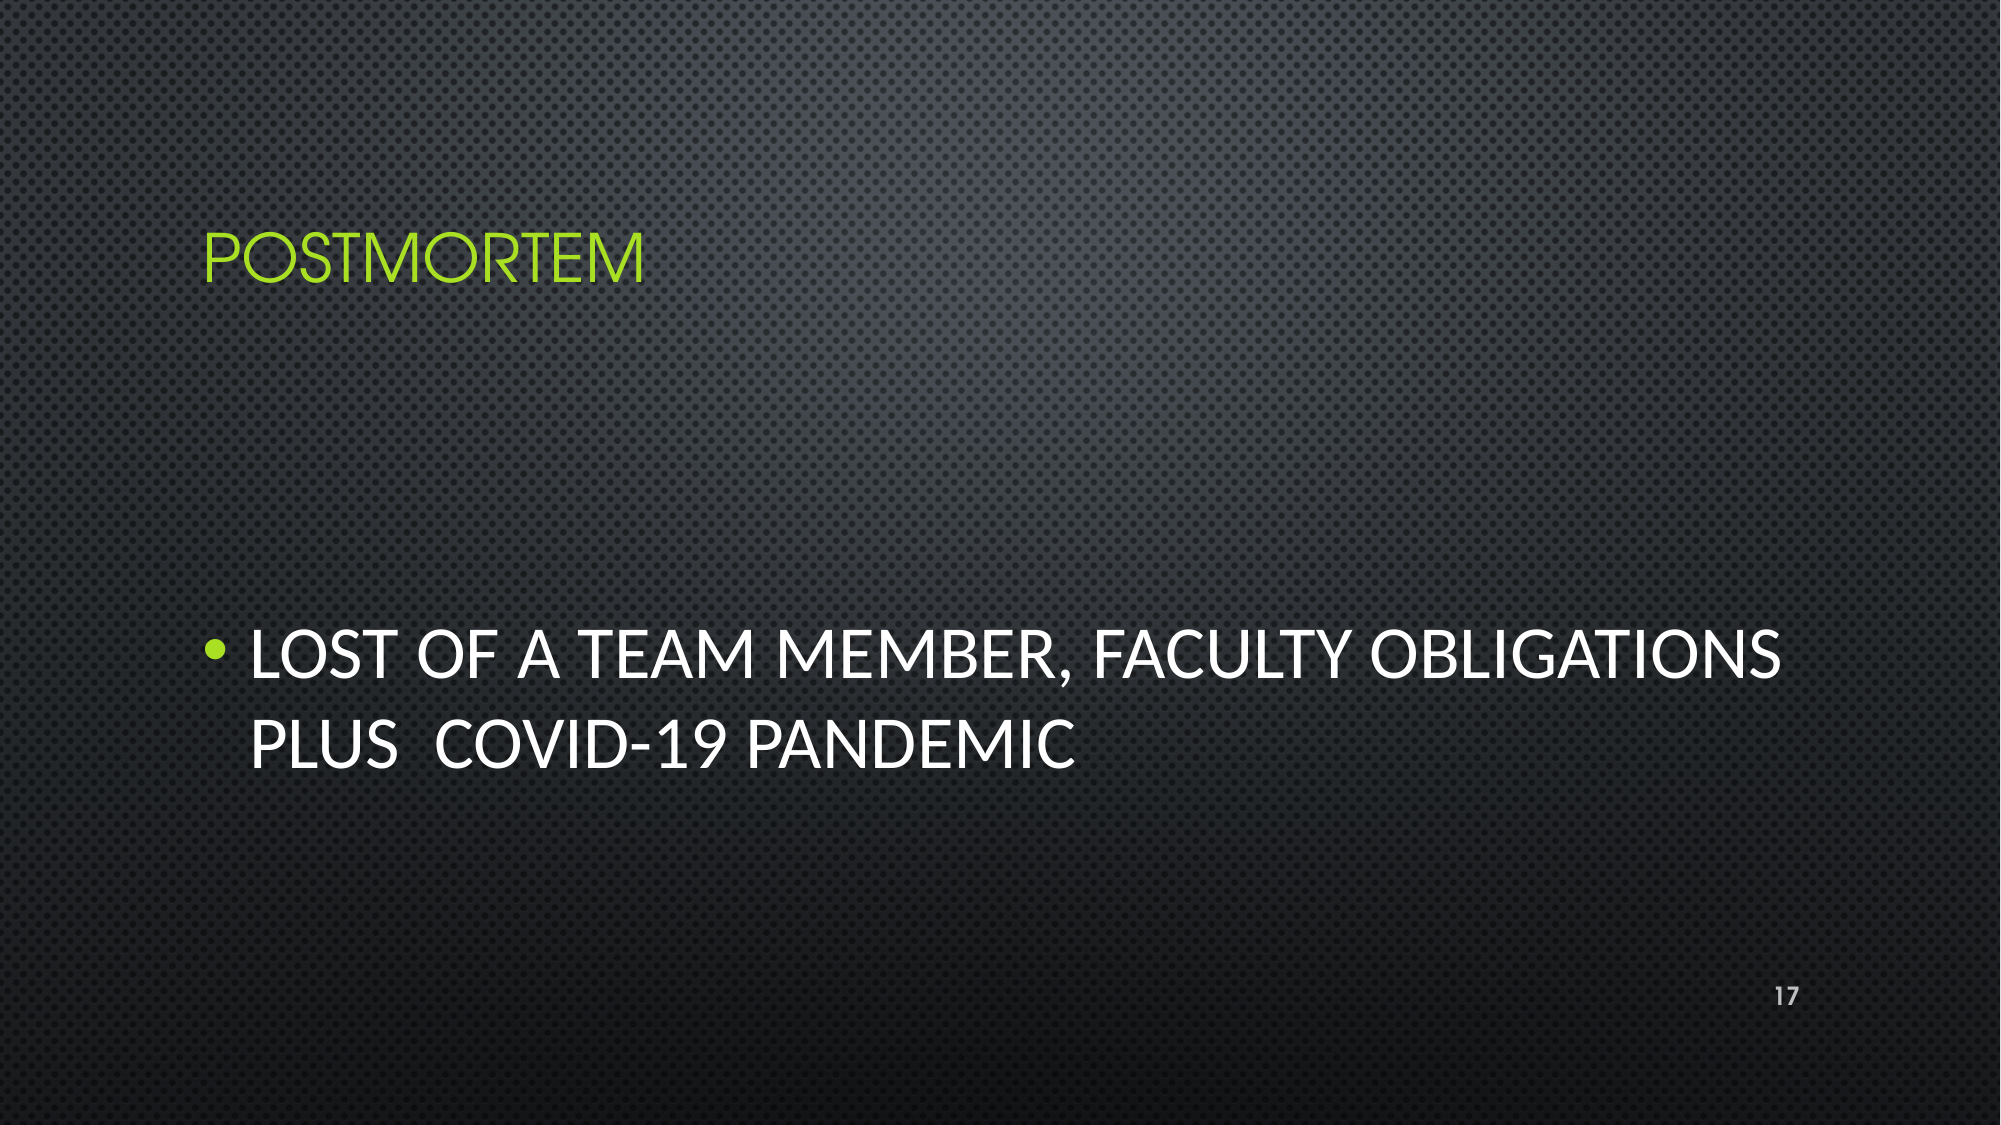

# POSTMORTEM
Lost of a team member, faculty obligations plus  covid-19 pandemic
17